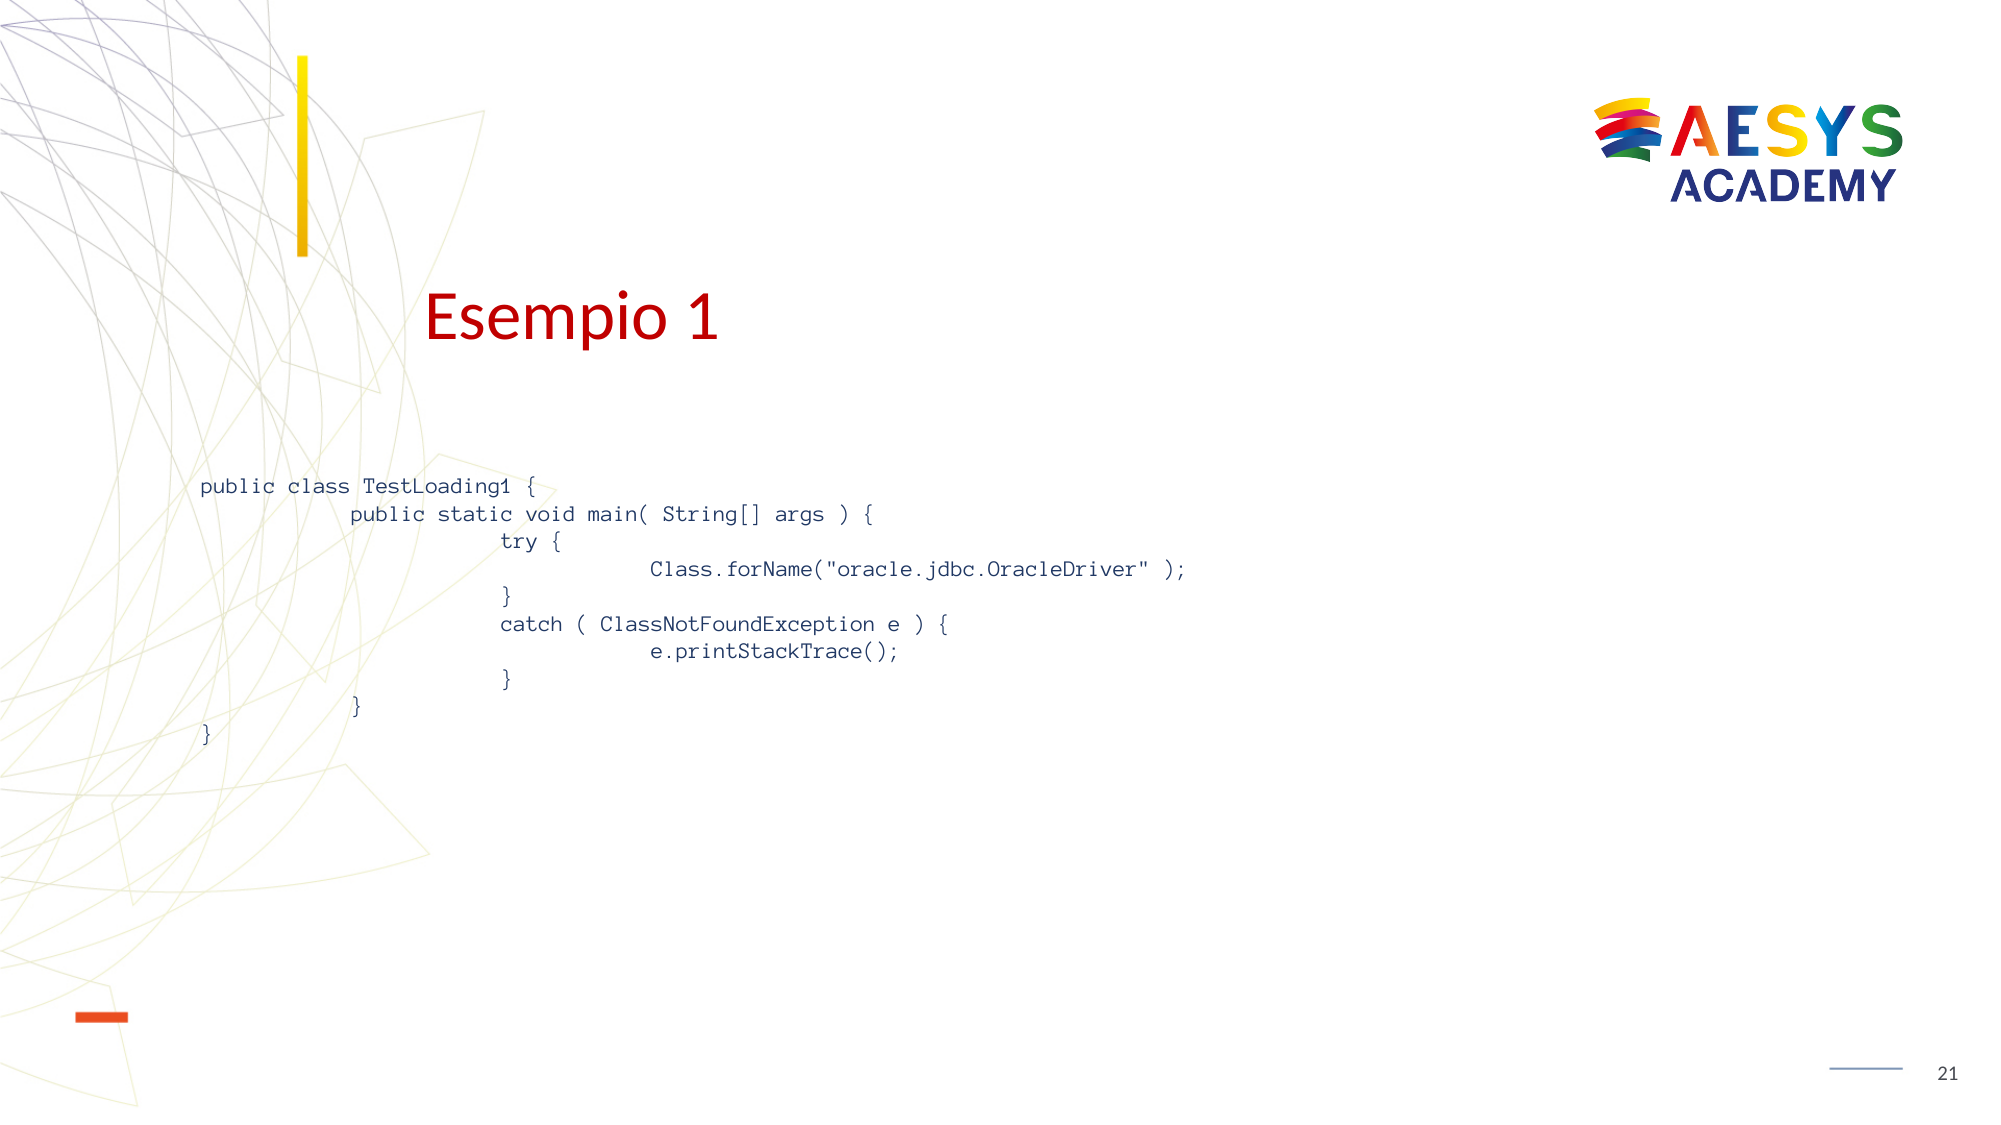

# Esempio 1

public class TestLoading1 {
	public static void main( String[] args ) {
		try {
			Class.forName("oracle.jdbc.OracleDriver" );
		}
		catch ( ClassNotFoundException e ) {
			e.printStackTrace();
		}
	}
}

21